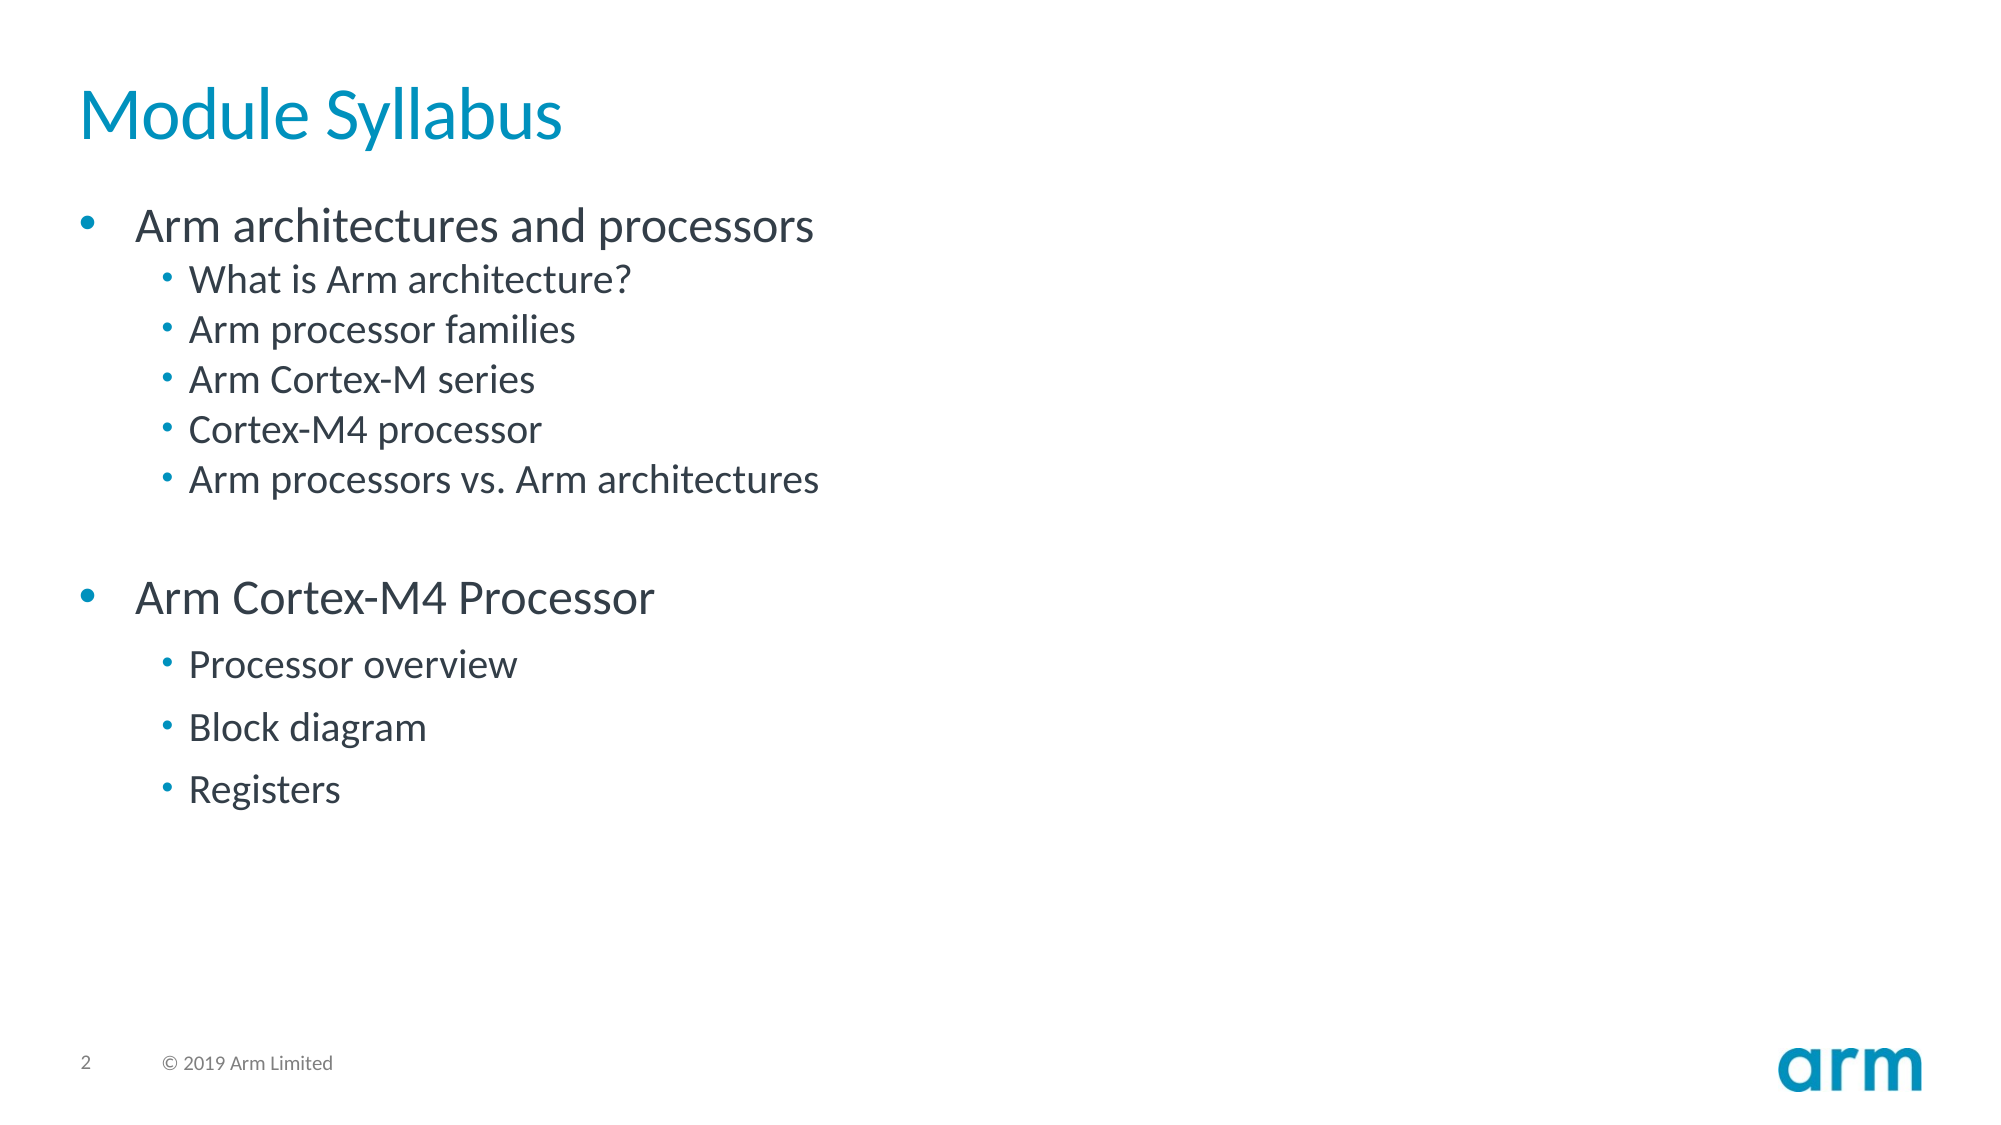

# Module Syllabus
Arm architectures and processors
What is Arm architecture?
Arm processor families
Arm Cortex-M series
Cortex-M4 processor
Arm processors vs. Arm architectures

Arm Cortex-M4 Processor
Processor overview
Block diagram
Registers